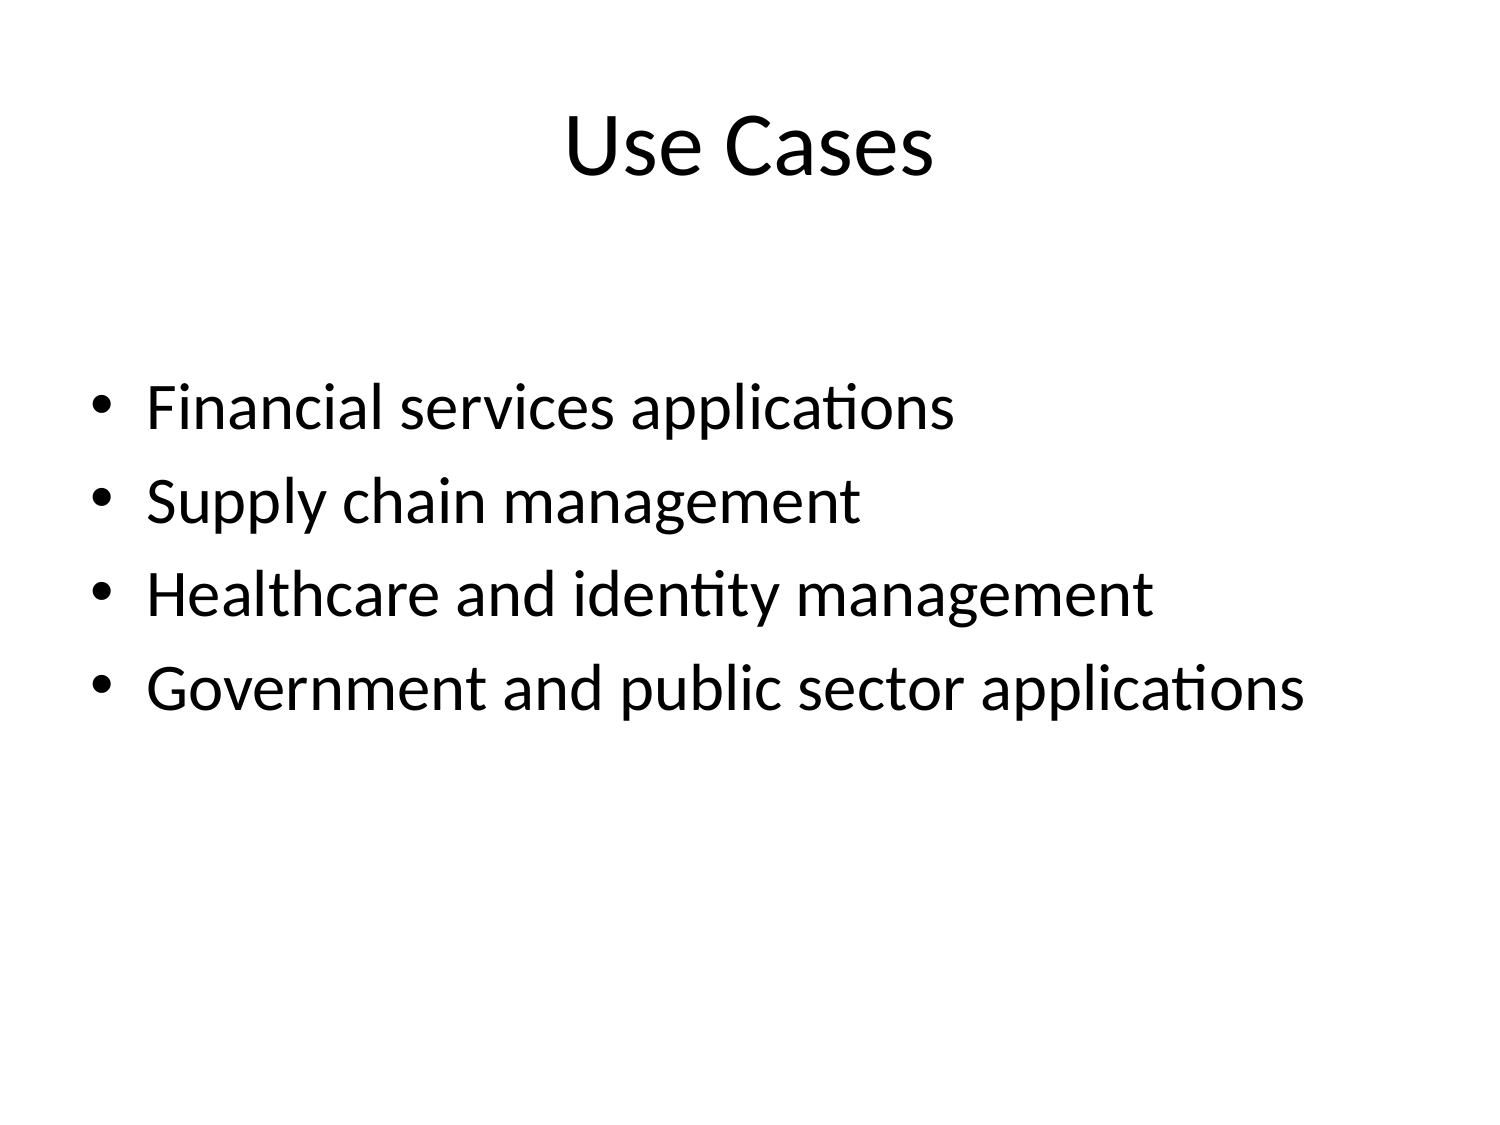

# Use Cases

Financial services applications
Supply chain management
Healthcare and identity management
Government and public sector applications